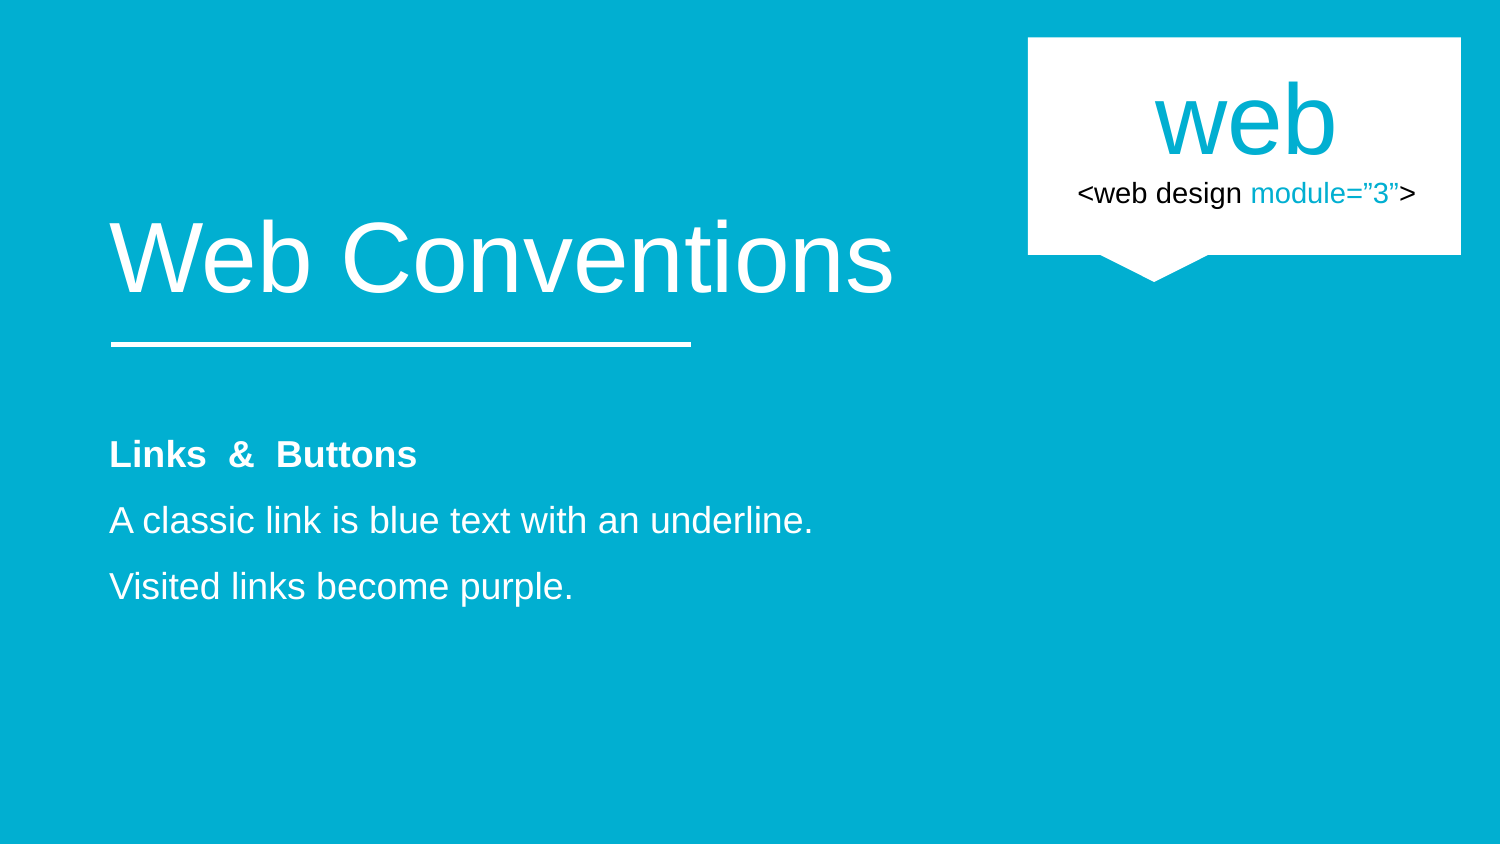

web
<web design module=”3”>
Web Conventions
Links  &  Buttons
A classic link is blue text with an underline.
Visited links become purple.